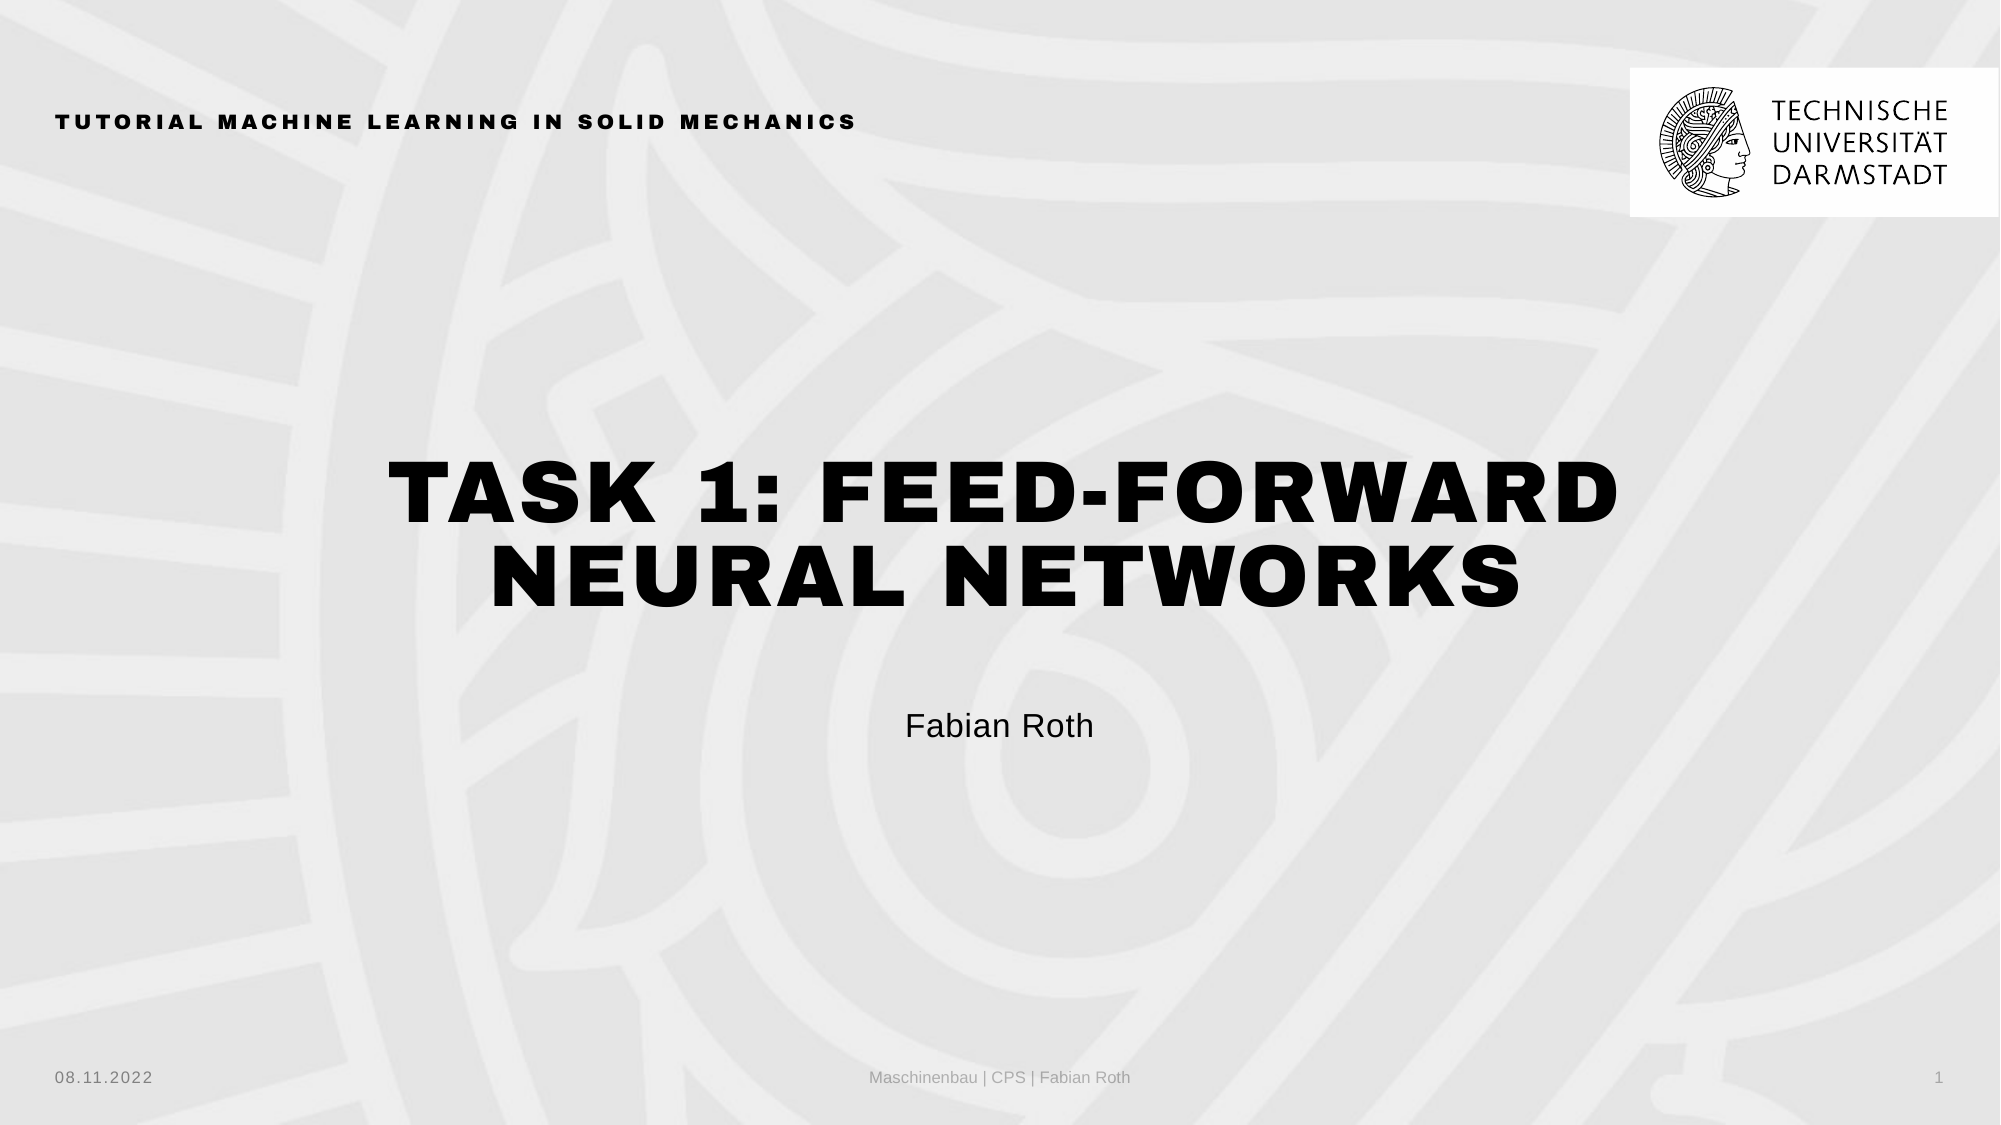

# Tutorial Machine Learning in Solid Mechanics
Task 1: Feed-Forward Neural Networks
Fabian Roth
08.11.2022
Maschinenbau | CPS | Fabian Roth
1